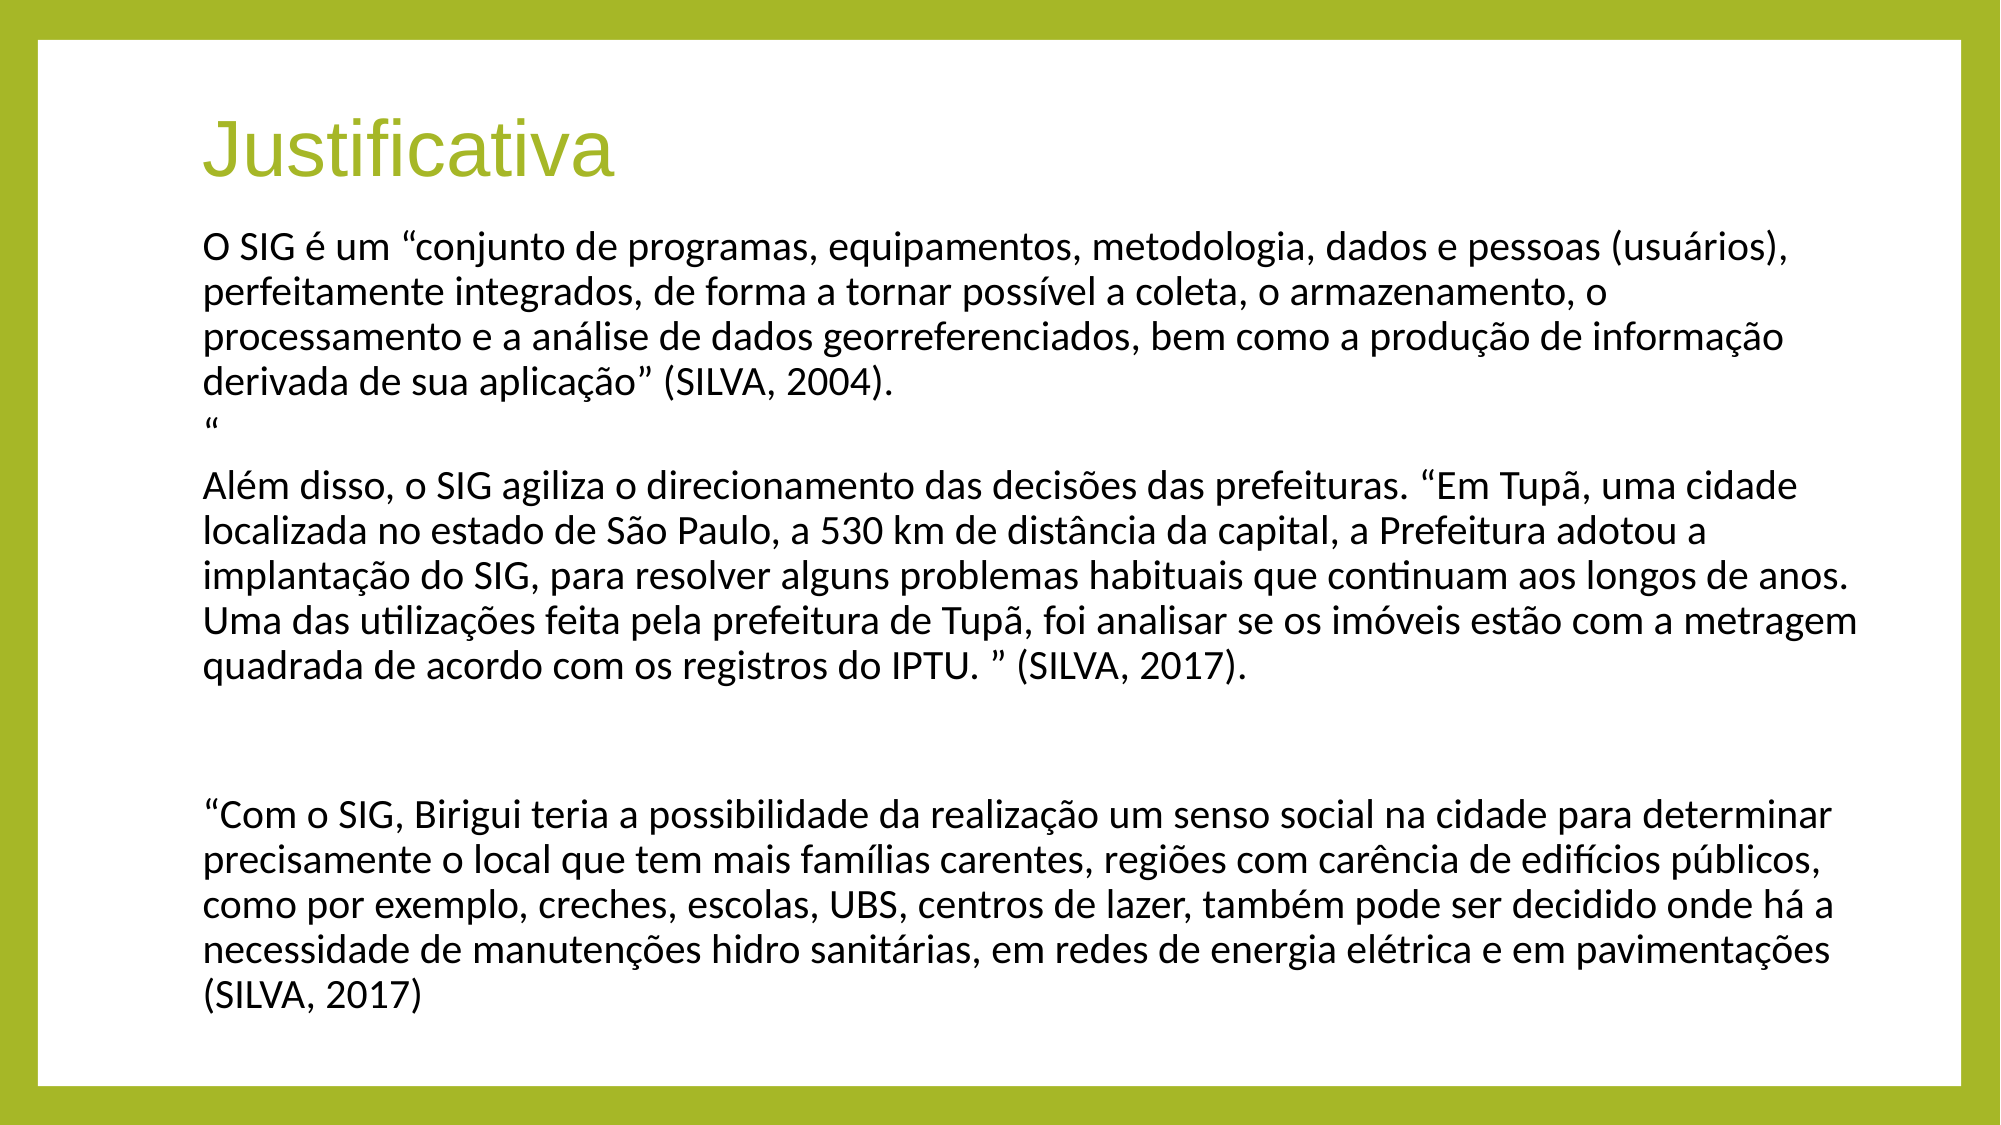

# Justificativa
O SIG é um “conjunto de programas, equipamentos, metodologia, dados e pessoas (usuários), perfeitamente integrados, de forma a tornar possível a coleta, o armazenamento, o processamento e a análise de dados georreferenciados, bem como a produção de informação derivada de sua aplicação” (SILVA, 2004).
“
Além disso, o SIG agiliza o direcionamento das decisões das prefeituras. “Em Tupã, uma cidade localizada no estado de São Paulo, a 530 km de distância da capital, a Prefeitura adotou a implantação do SIG, para resolver alguns problemas habituais que continuam aos longos de anos. Uma das utilizações feita pela prefeitura de Tupã, foi analisar se os imóveis estão com a metragem quadrada de acordo com os registros do IPTU. ” (SILVA, 2017).

“Com o SIG, Birigui teria a possibilidade da realização um senso social na cidade para determinar precisamente o local que tem mais famílias carentes, regiões com carência de edifícios públicos, como por exemplo, creches, escolas, UBS, centros de lazer, também pode ser decidido onde há a necessidade de manutenções hidro sanitárias, em redes de energia elétrica e em pavimentações (SILVA, 2017)